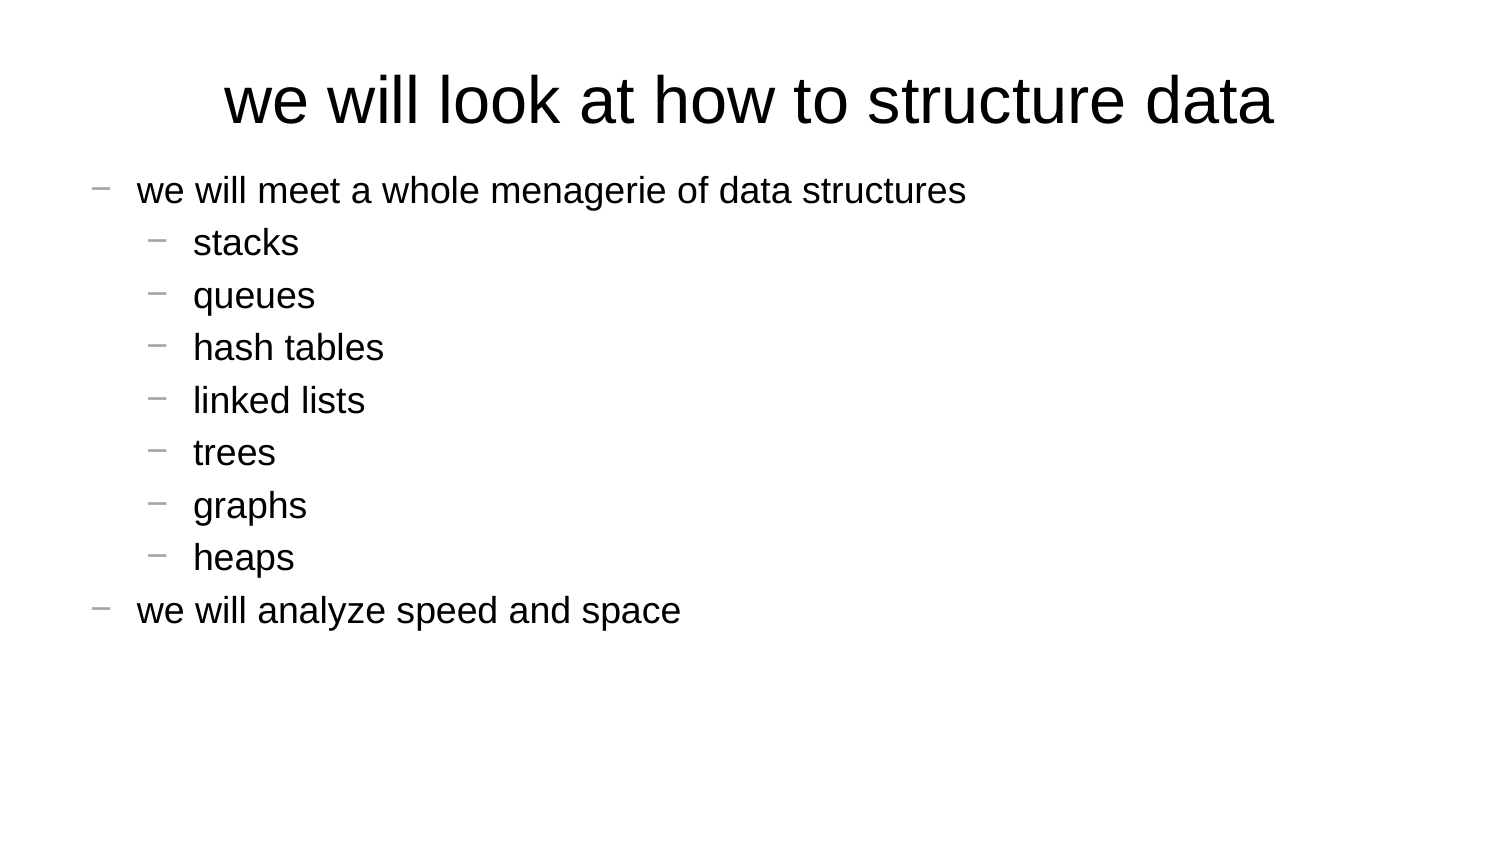

# we will look at how to structure data
we will meet a whole menagerie of data structures
stacks
queues
hash tables
linked lists
trees
graphs
heaps
we will analyze speed and space